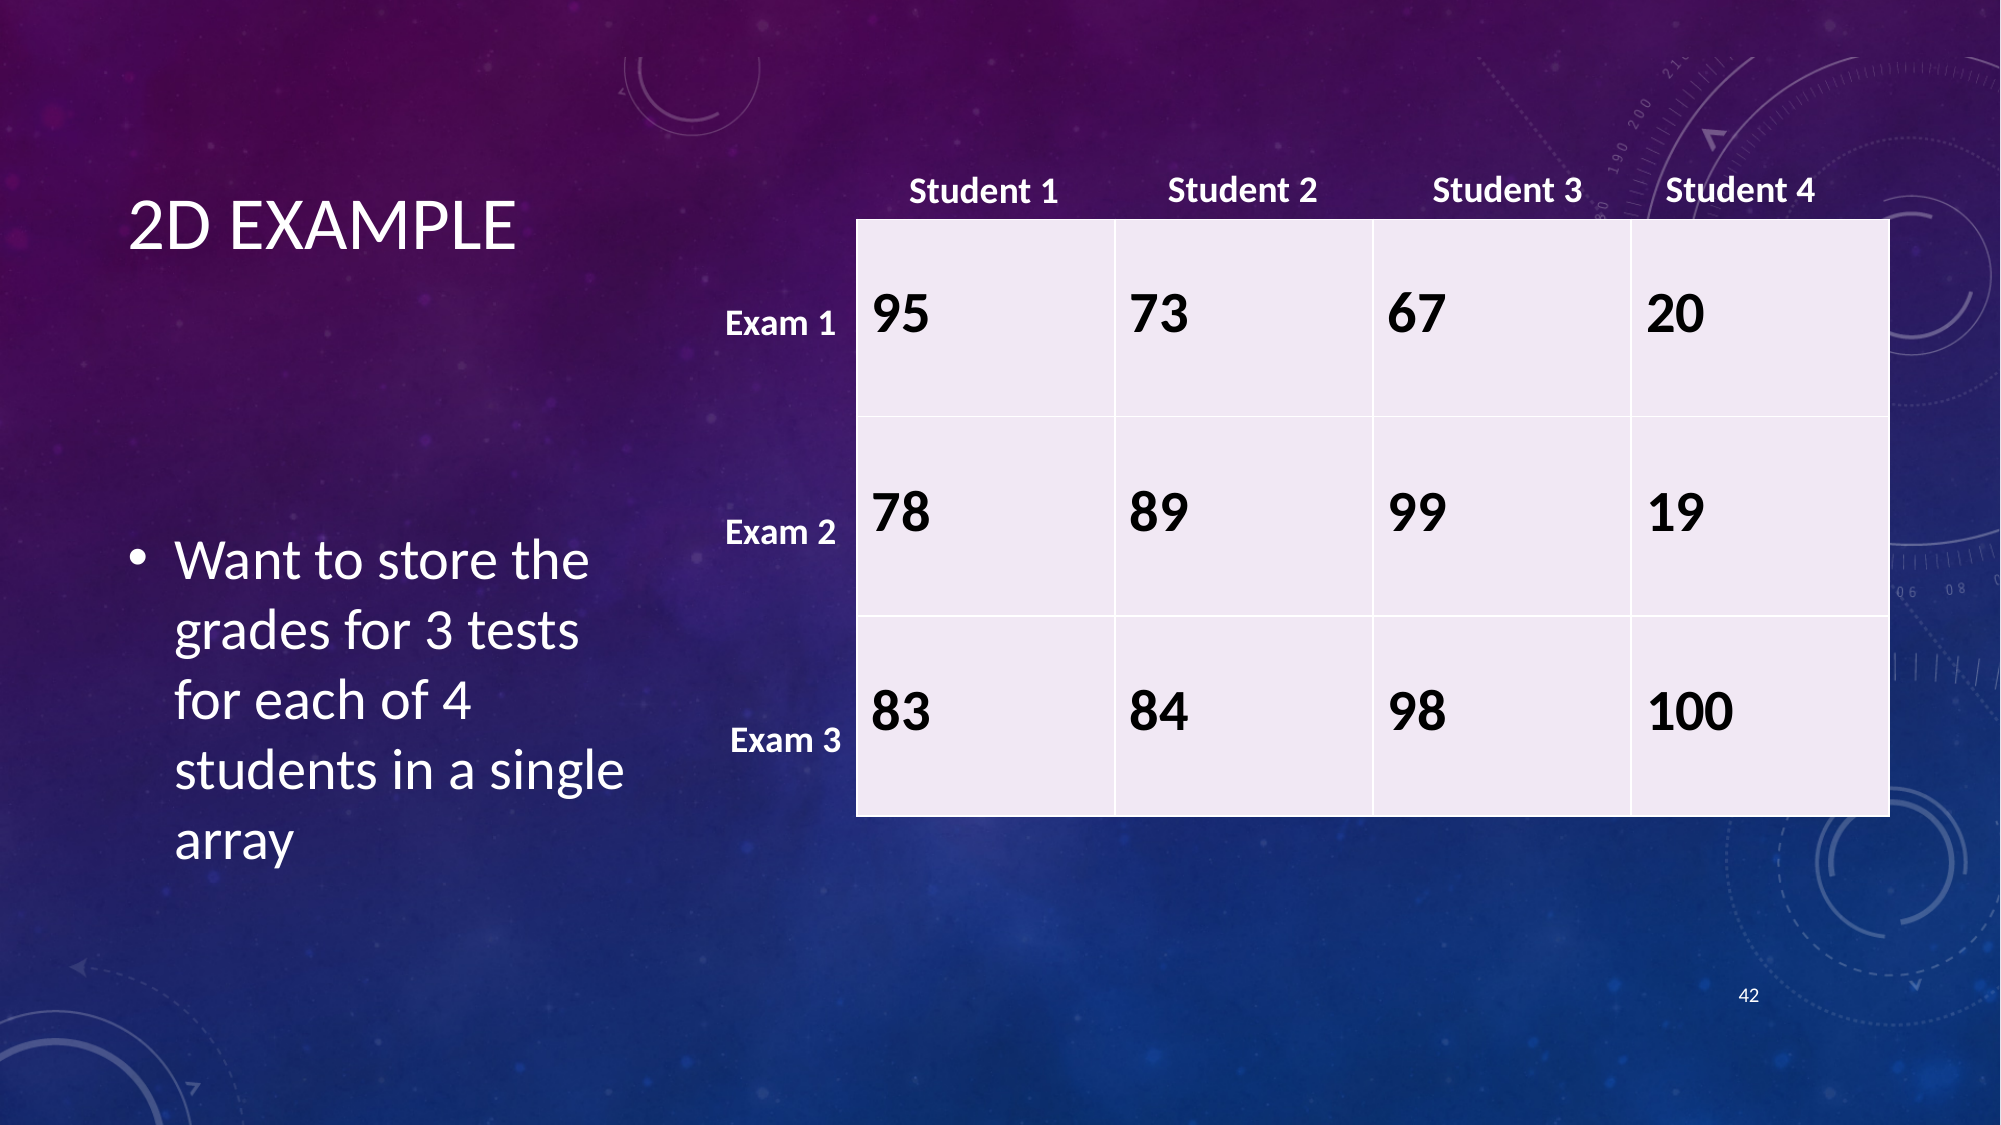

# 2D Example
Student 2
Student 3
Student 4
Student 1
| 95 | 73 | 67 | 20 |
| --- | --- | --- | --- |
| 78 | 89 | 99 | 19 |
| 83 | 84 | 98 | 100 |
Exam 1

Want to store the grades for 3 tests for each of 4 students in a single array
Exam 2
Exam 3
42